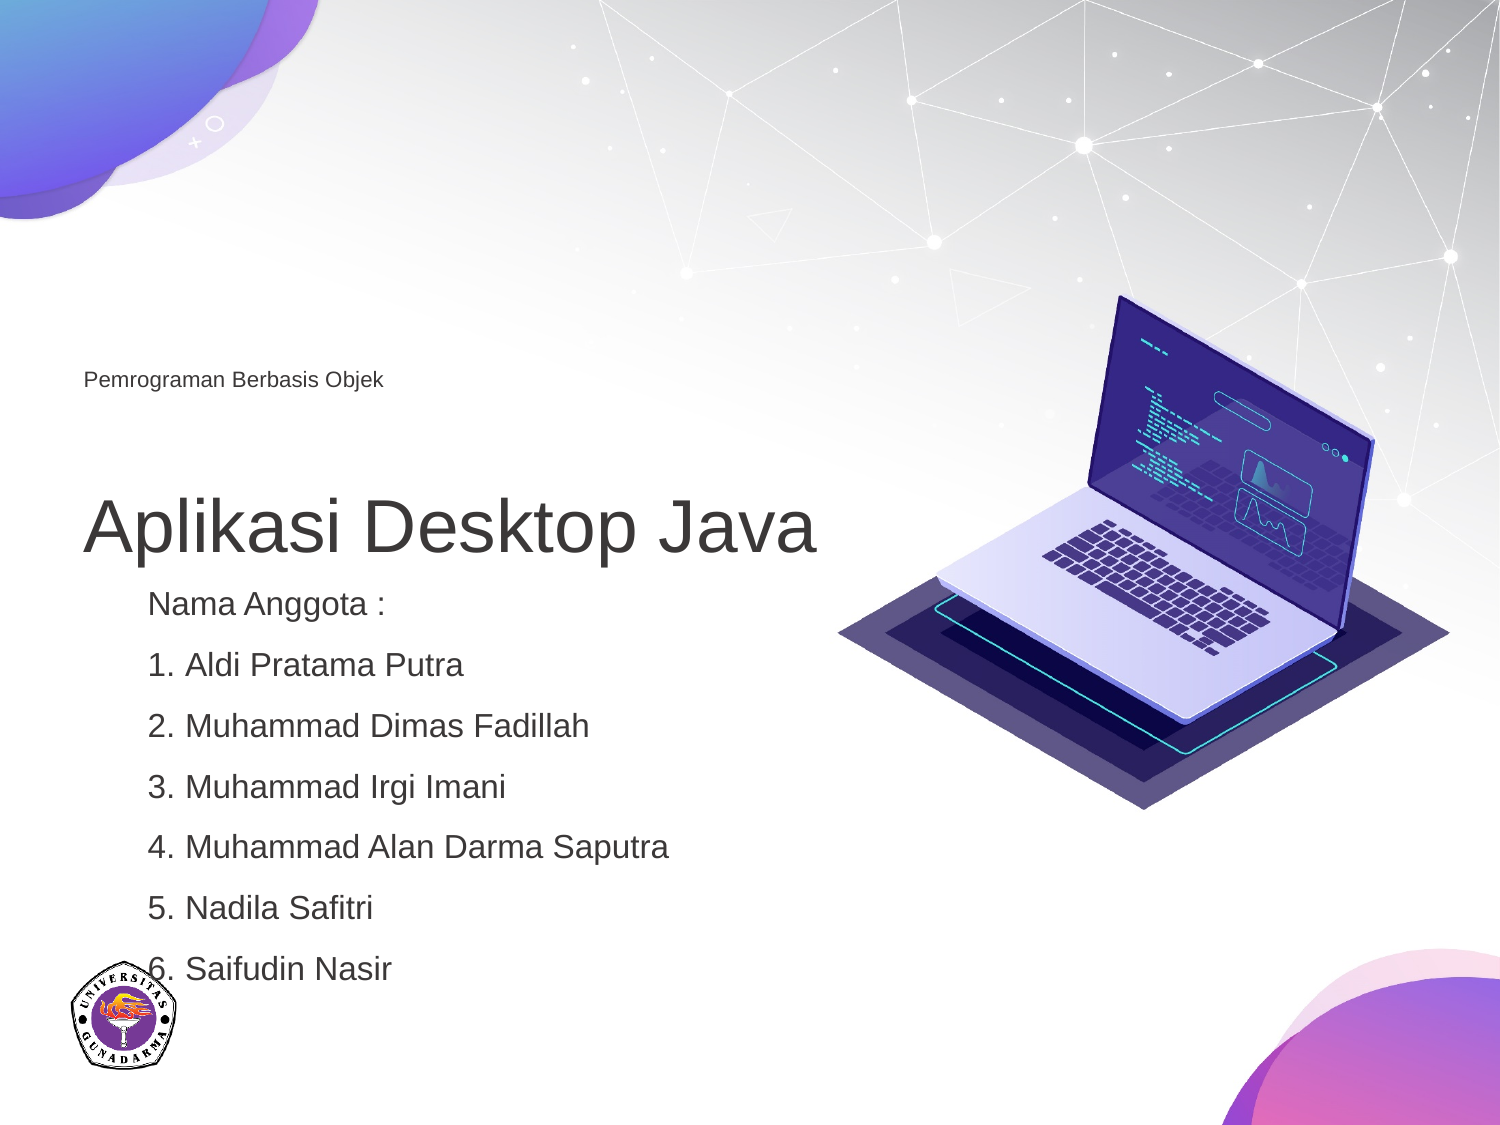

# Aplikasi Desktop Java
Nama Anggota :
Aldi Pratama Putra
Muhammad Dimas Fadillah
Muhammad Irgi Imani
Muhammad Alan Darma Saputra
Nadila Safitri
Saifudin Nasir